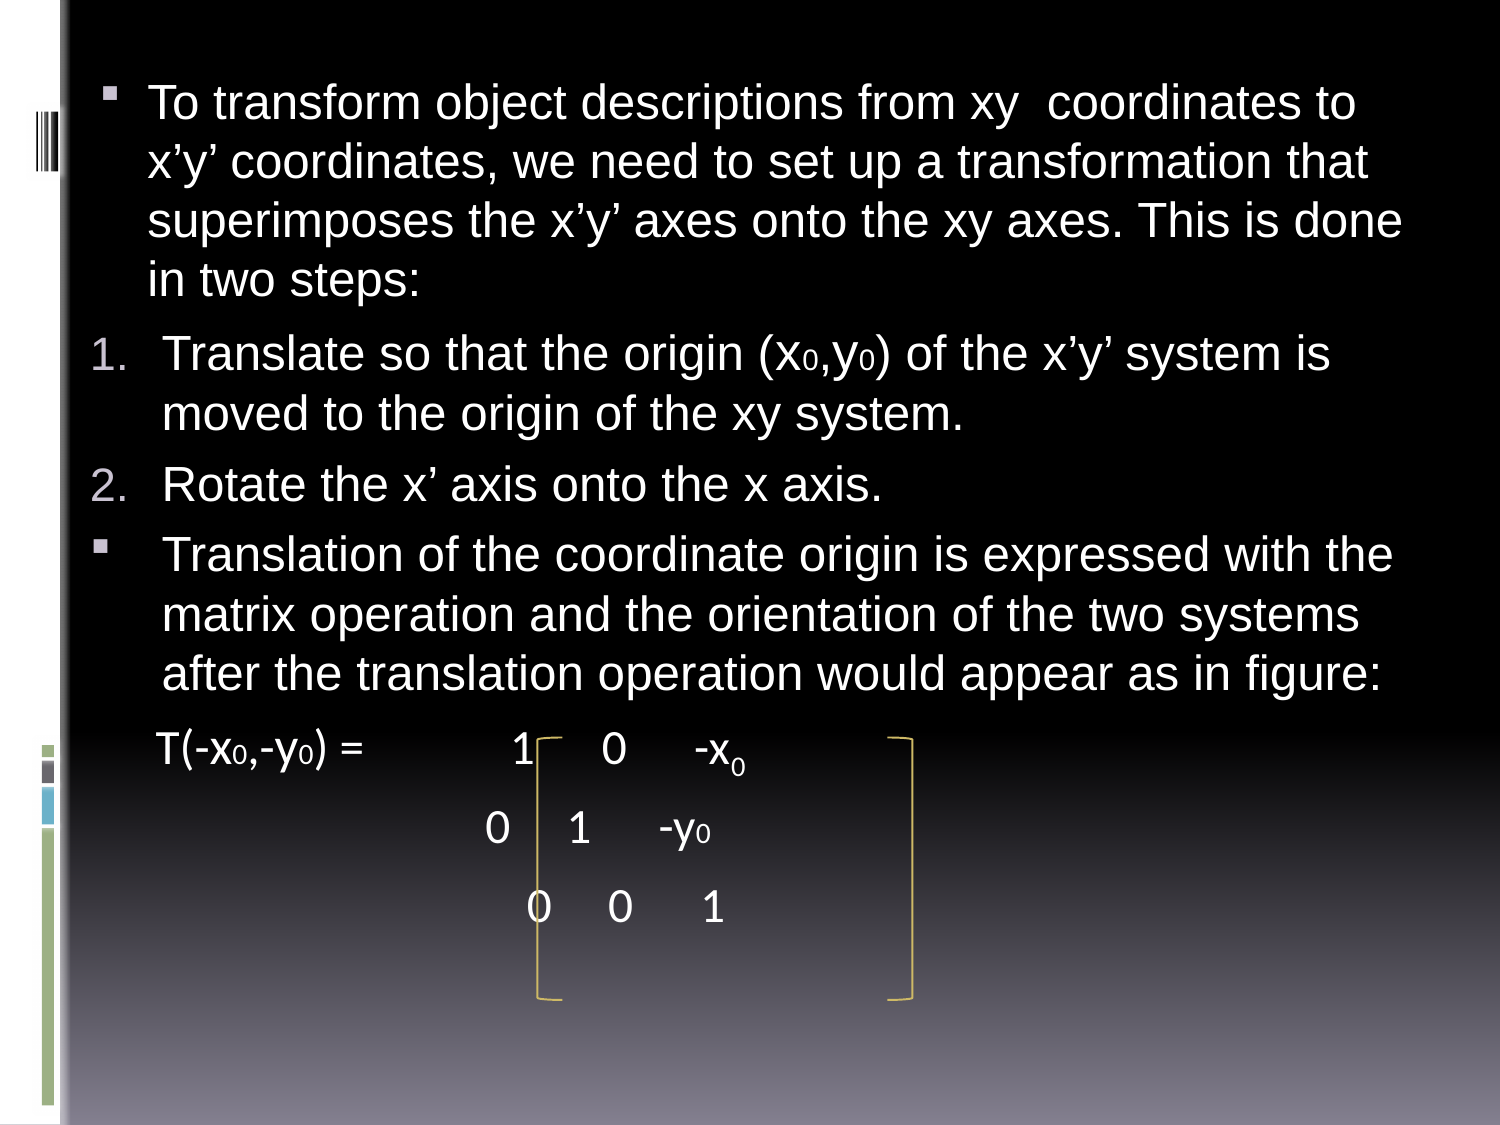

To transform object descriptions from xy  coordinates to x’y’ coordinates, we need to set up a transformation that superimposes the x’y’ axes onto the xy axes. This is done in two steps:
Translate so that the origin (x0,y0) of the x’y’ system is moved to the origin of the xy system.
Rotate the x’ axis onto the x axis.
Translation of the coordinate origin is expressed with the matrix operation and the orientation of the two systems after the translation operation would appear as in figure:
     T(-x0,-y0) =             1      0      -x0
	                                                    0     1      -y0
                                      0     0      1